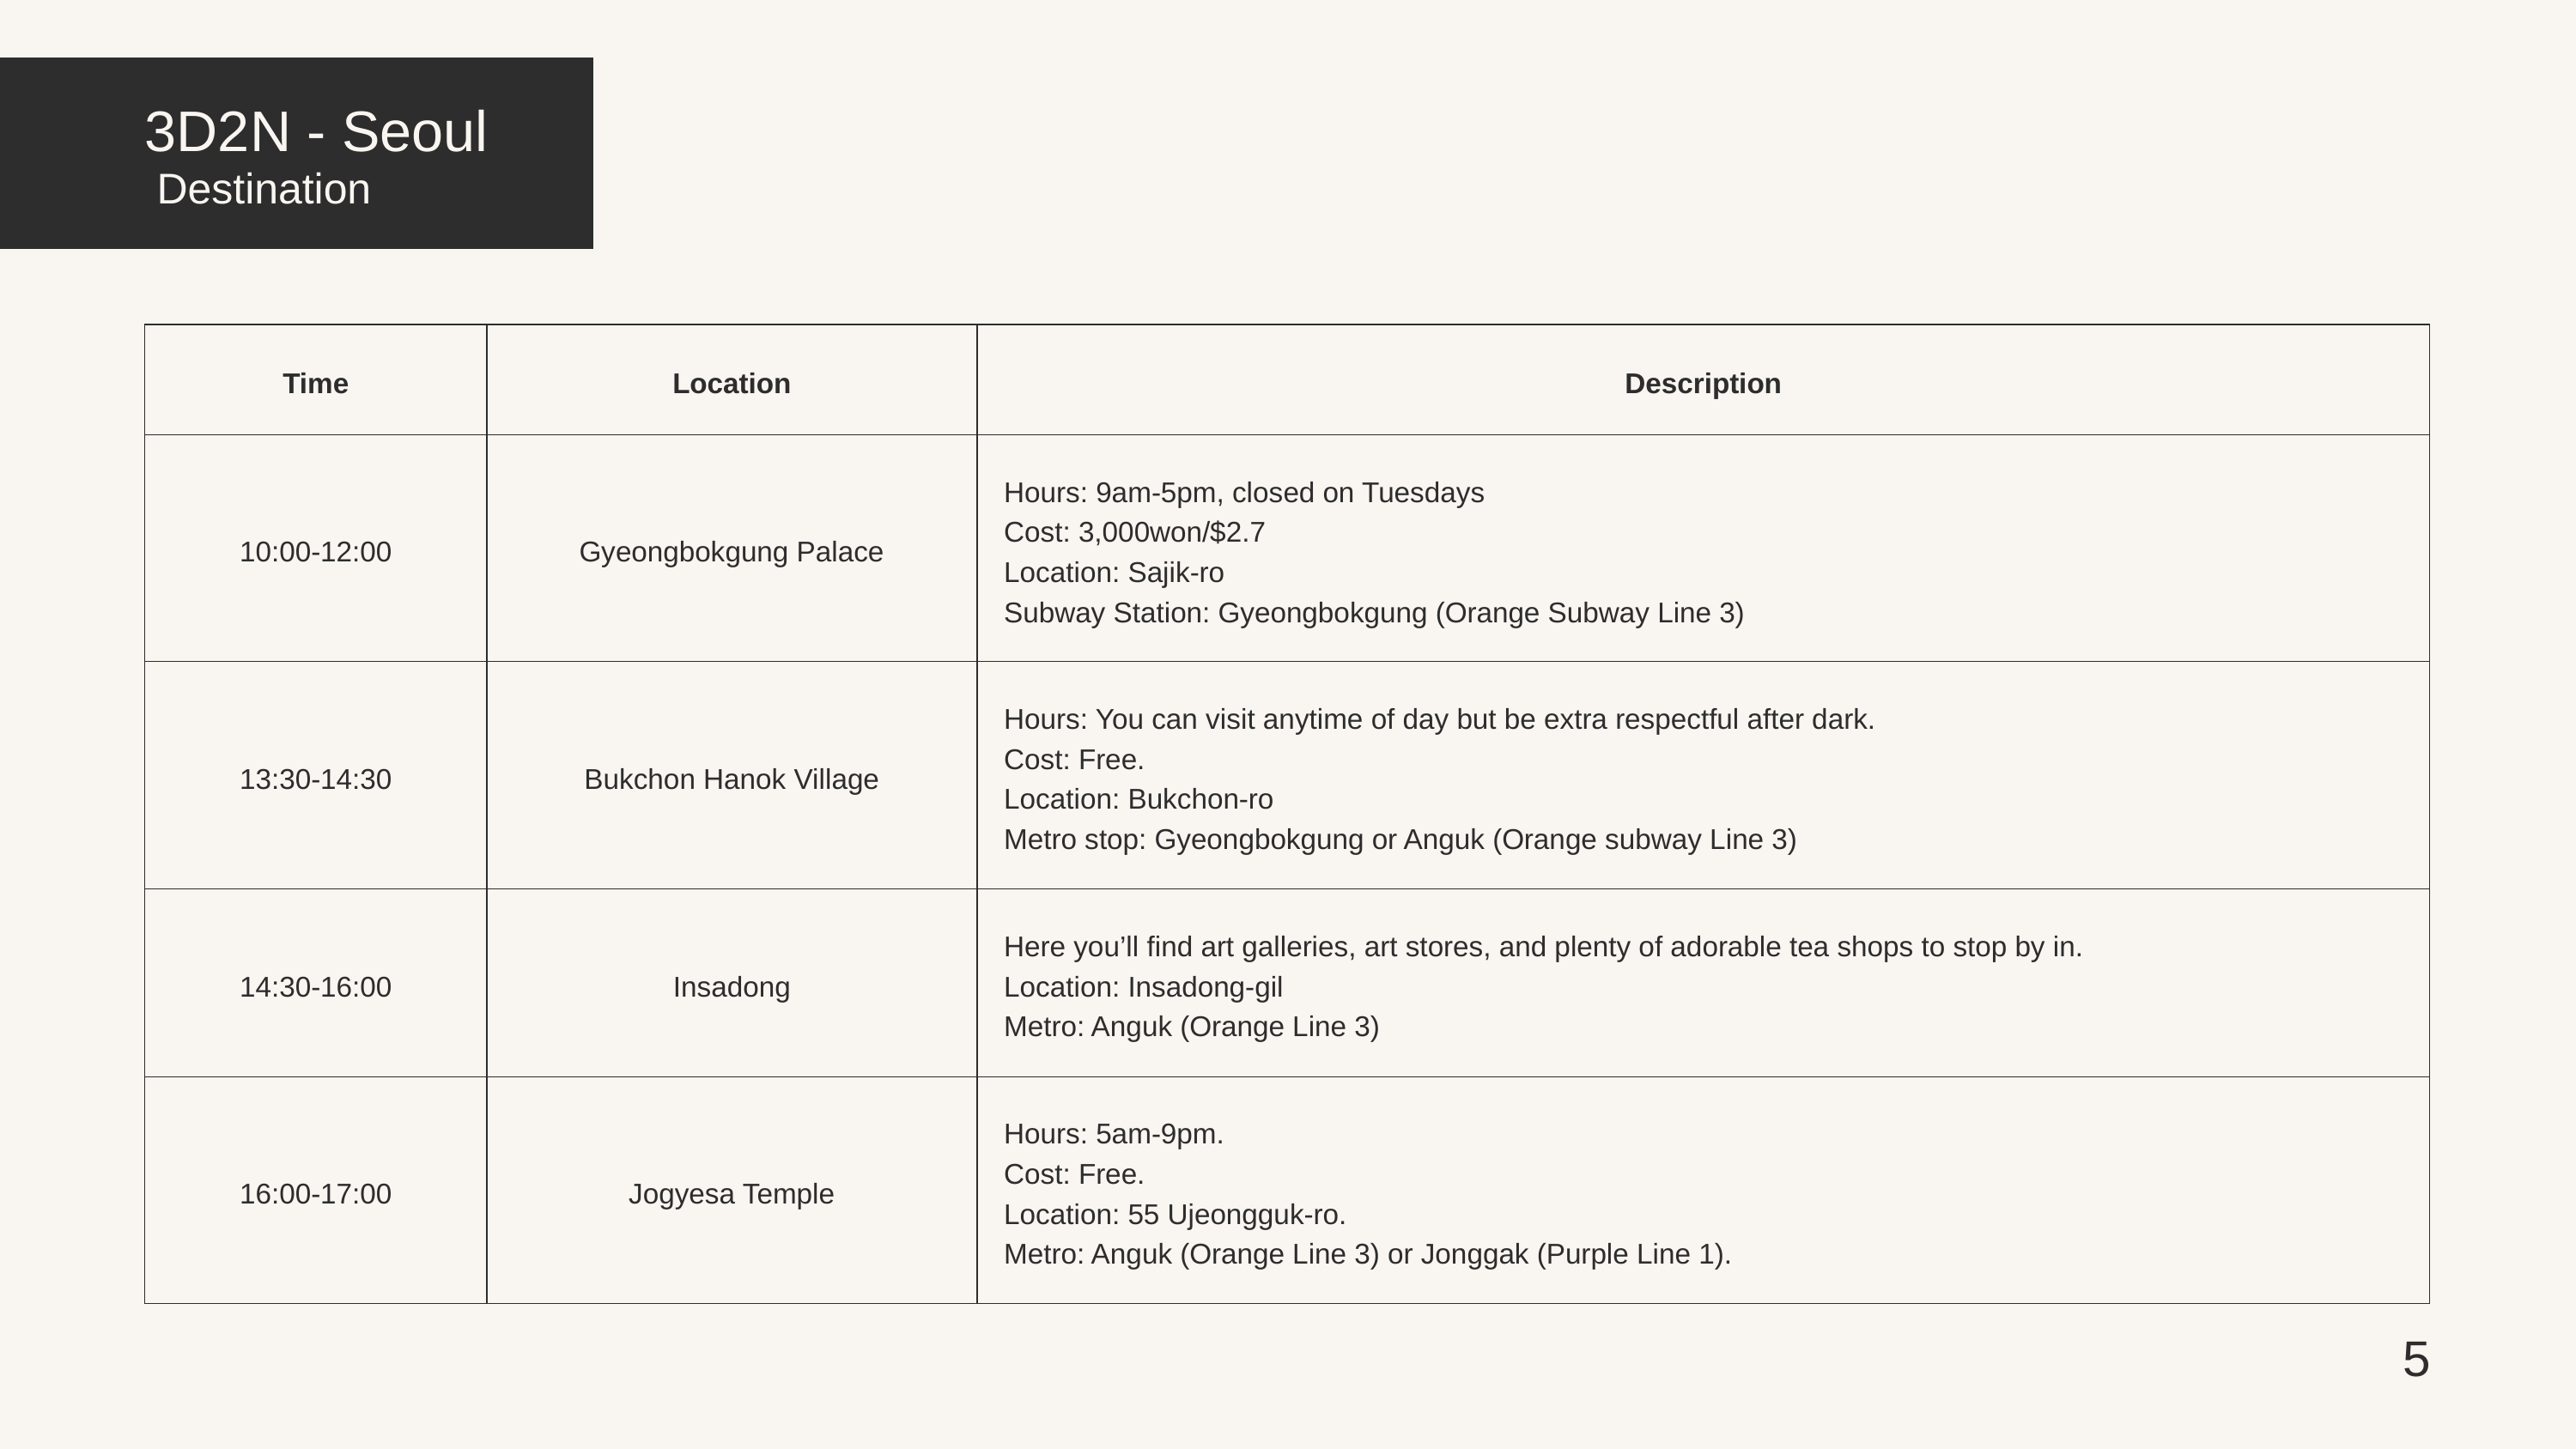

3D2N - Seoul
 Destination
| Time | Location | Description |
| --- | --- | --- |
| 10:00-12:00 | Gyeongbokgung Palace | Hours: 9am-5pm, closed on Tuesdays Cost: 3,000won/$2.7 Location: Sajik-ro Subway Station: Gyeongbokgung (Orange Subway Line 3) |
| 13:30-14:30 | Bukchon Hanok Village | Hours: You can visit anytime of day but be extra respectful after dark. Cost: Free. Location: Bukchon-ro Metro stop: Gyeongbokgung or Anguk (Orange subway Line 3) |
| 14:30-16:00 | Insadong | Here you’ll find art galleries, art stores, and plenty of adorable tea shops to stop by in. Location: Insadong-gil Metro: Anguk (Orange Line 3) |
| 16:00-17:00 | Jogyesa Temple | Hours: 5am-9pm. Cost: Free. Location: 55 Ujeongguk-ro. Metro: Anguk (Orange Line 3) or Jonggak (Purple Line 1). |
5